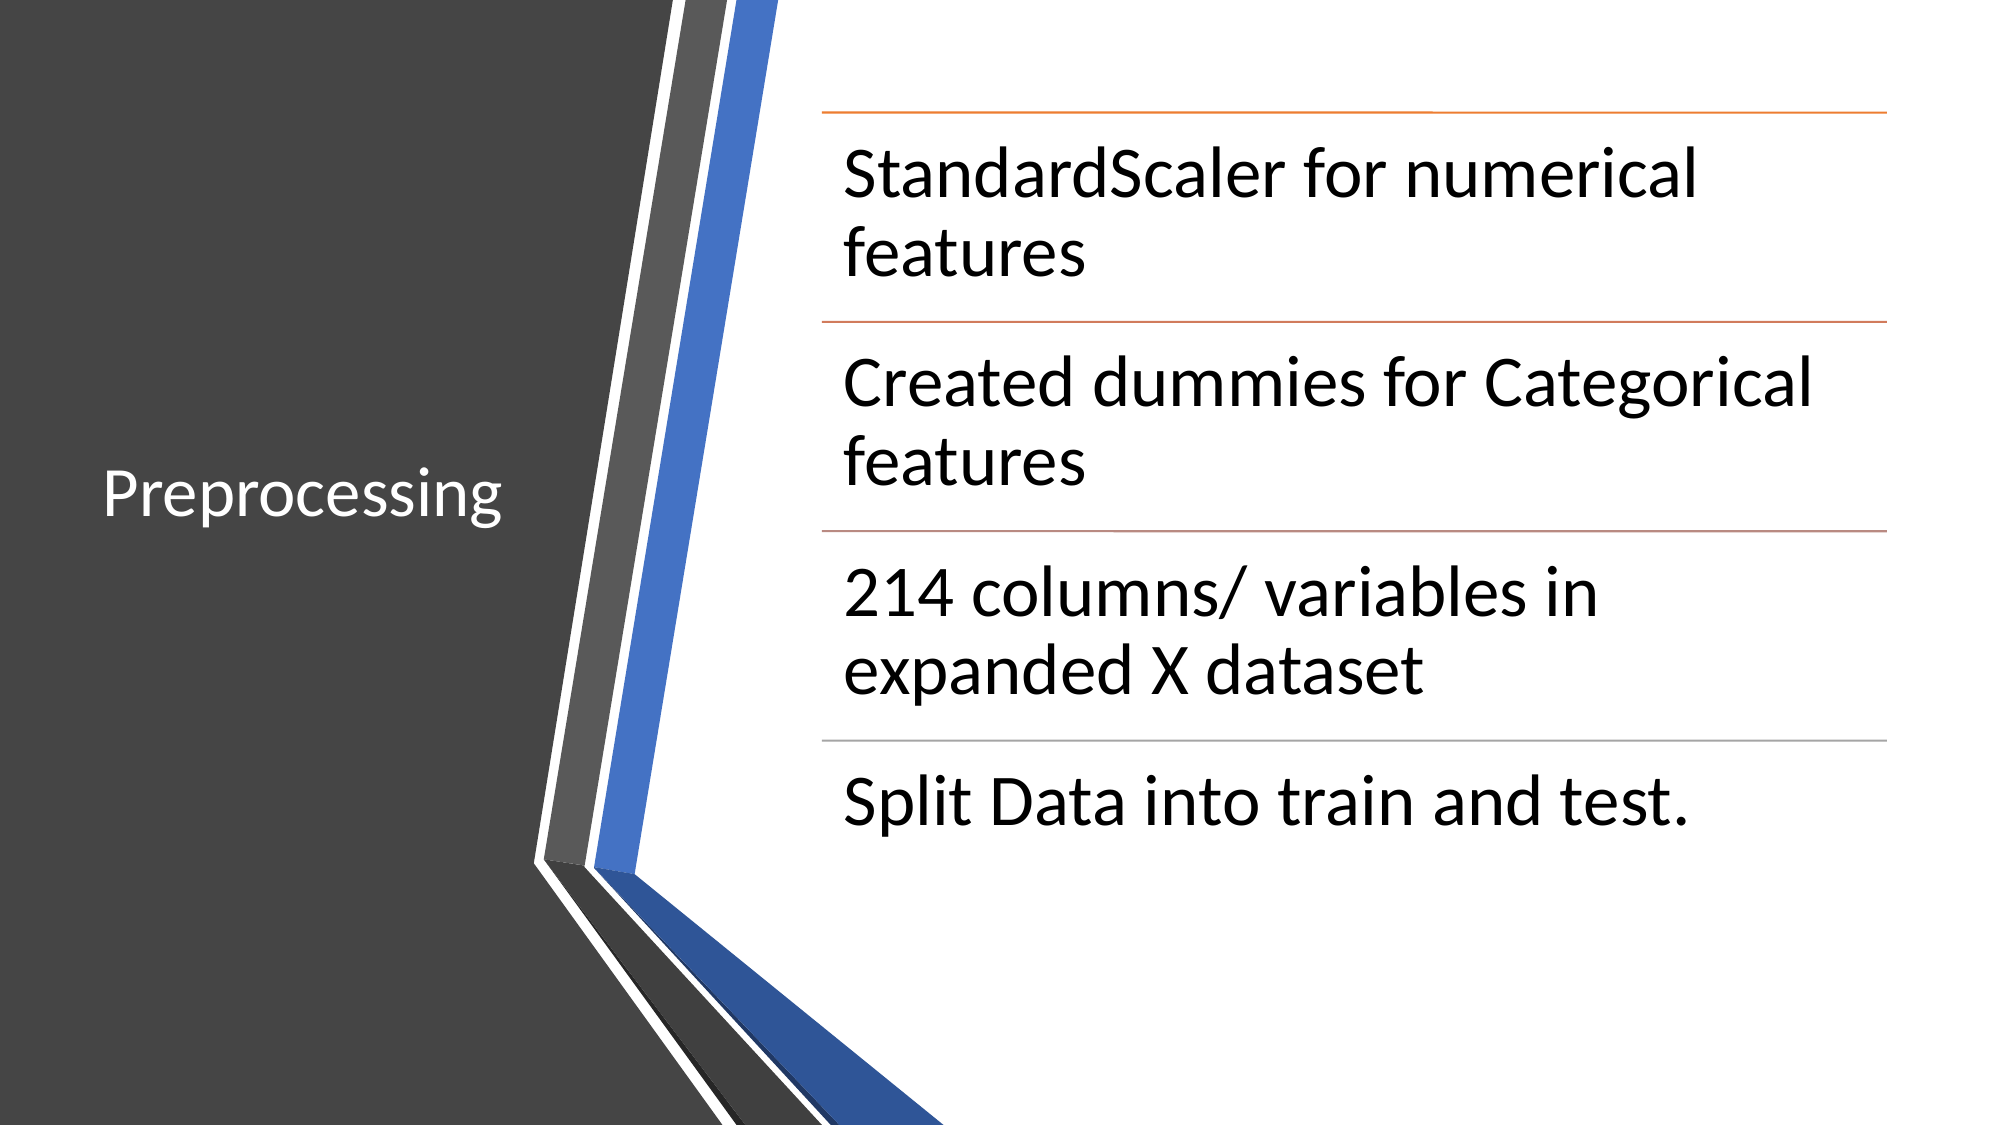

# Preprocessing
StandardScaler for numerical features
Created dummies for Categorical features
214 columns/ variables in expanded X dataset
Split Data into train and test.